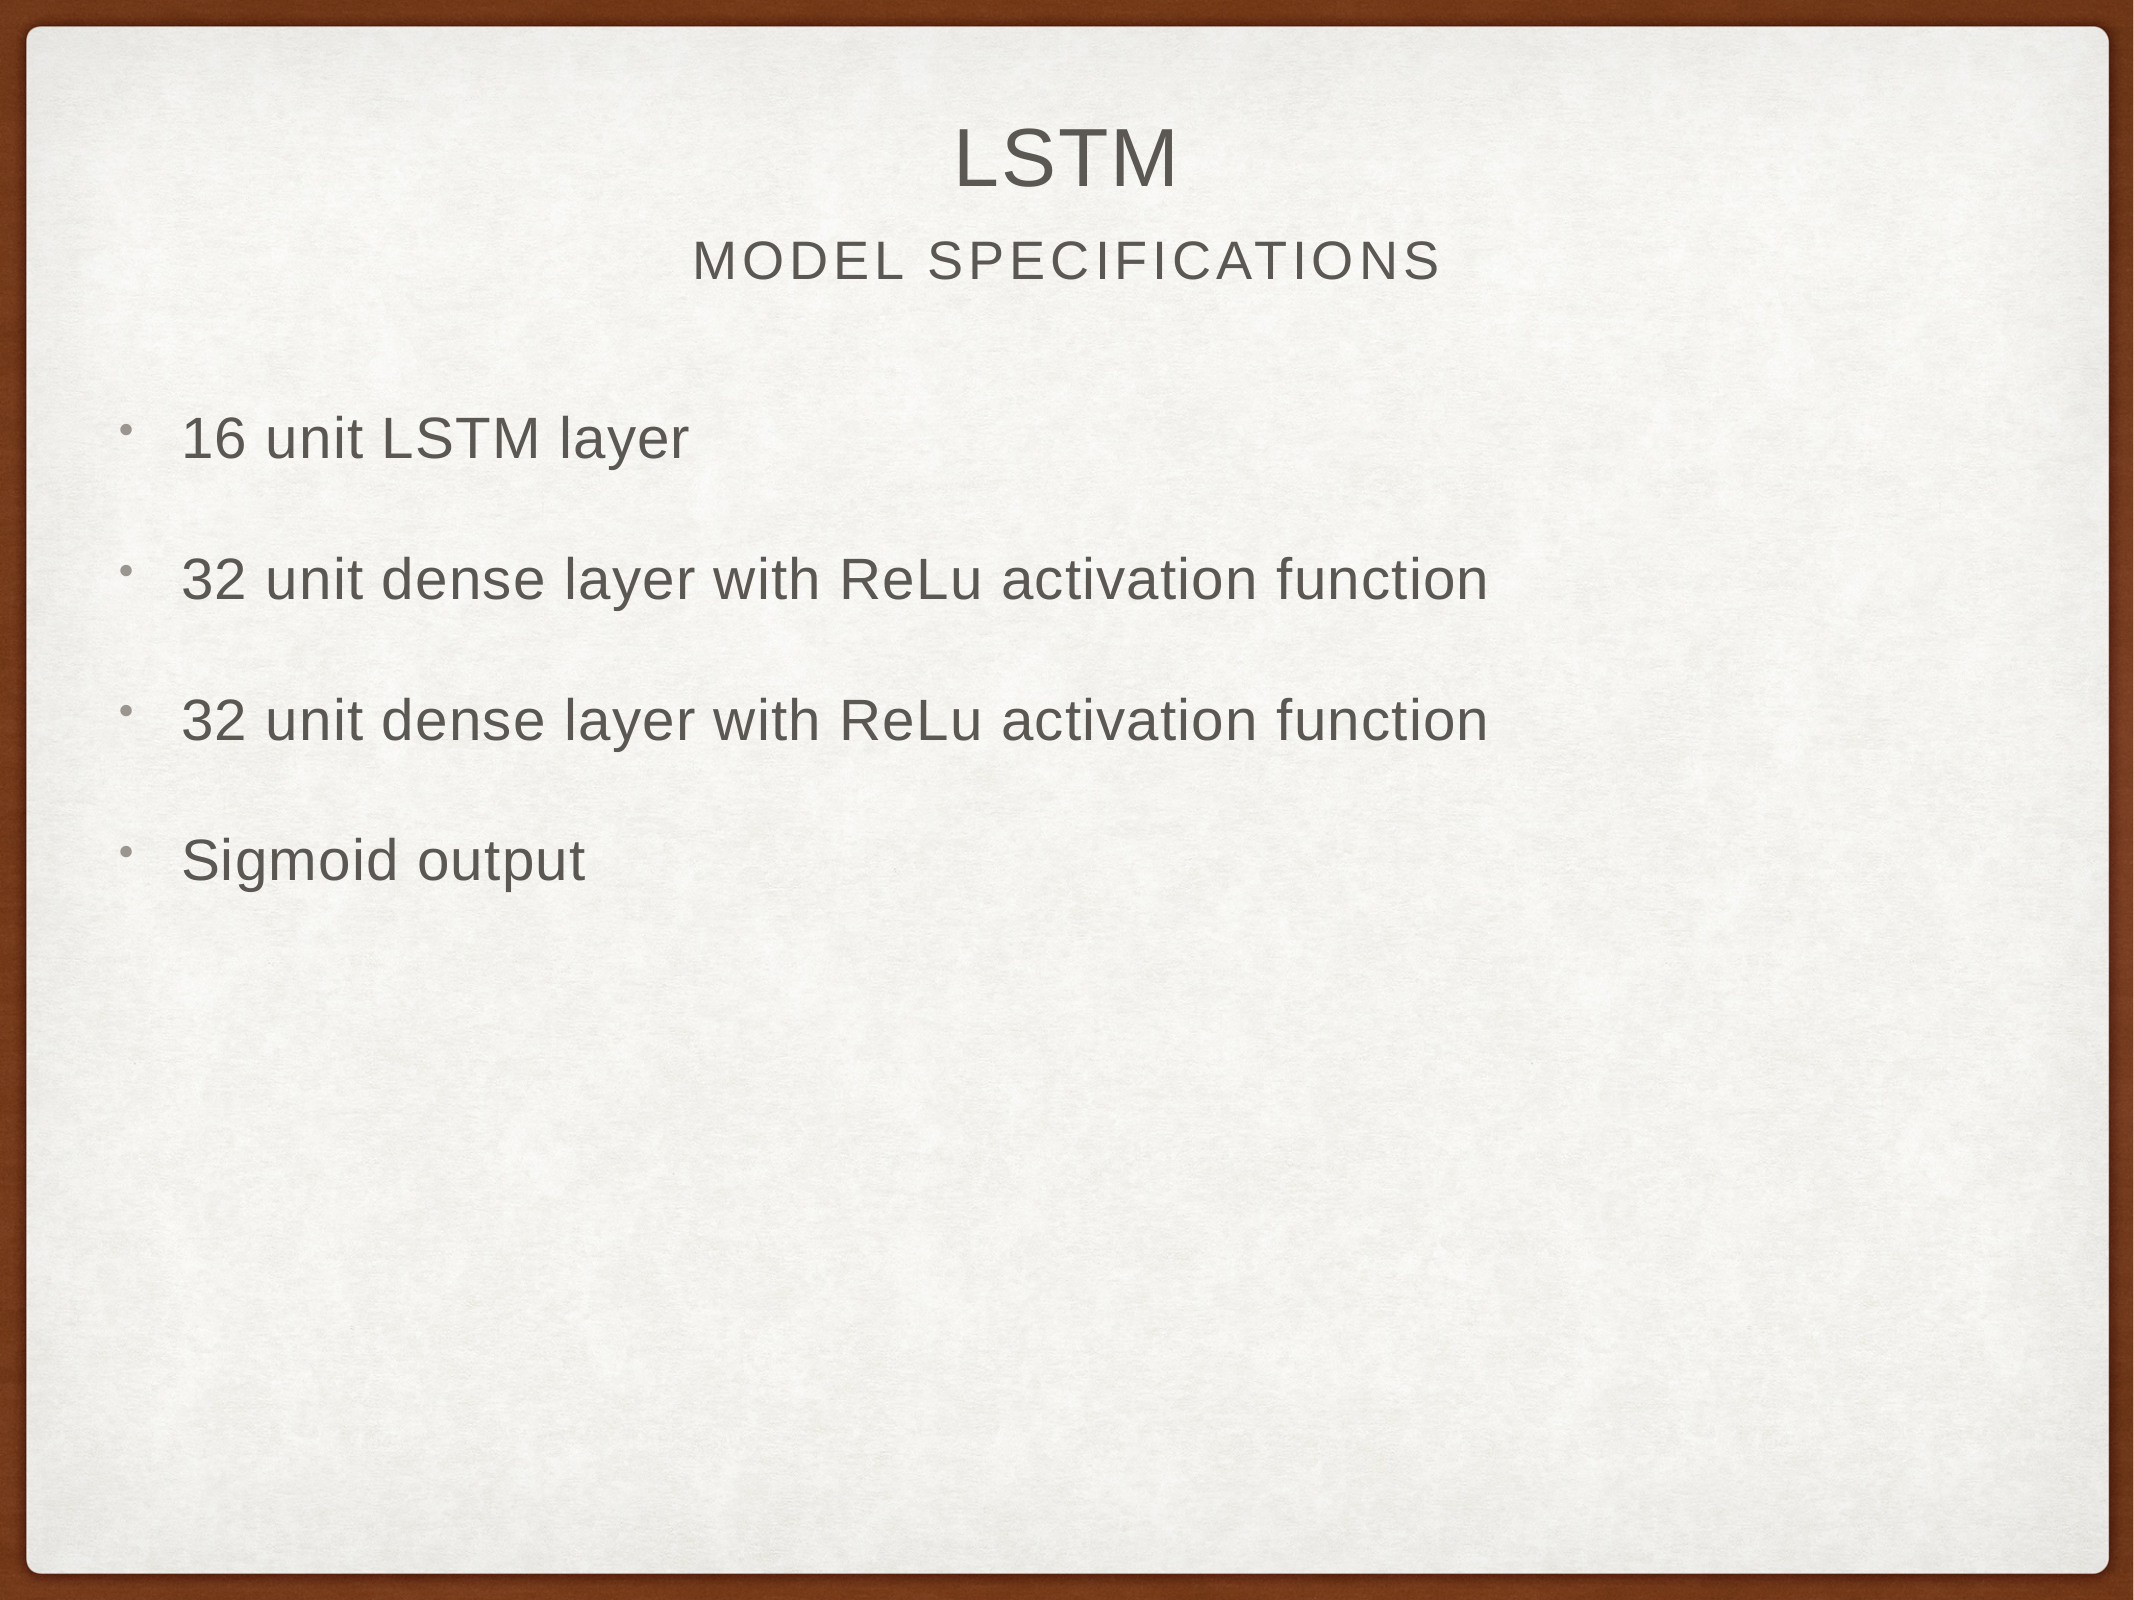

# LSTM
Model specifications
16 unit LSTM layer
32 unit dense layer with ReLu activation function
32 unit dense layer with ReLu activation function
Sigmoid output